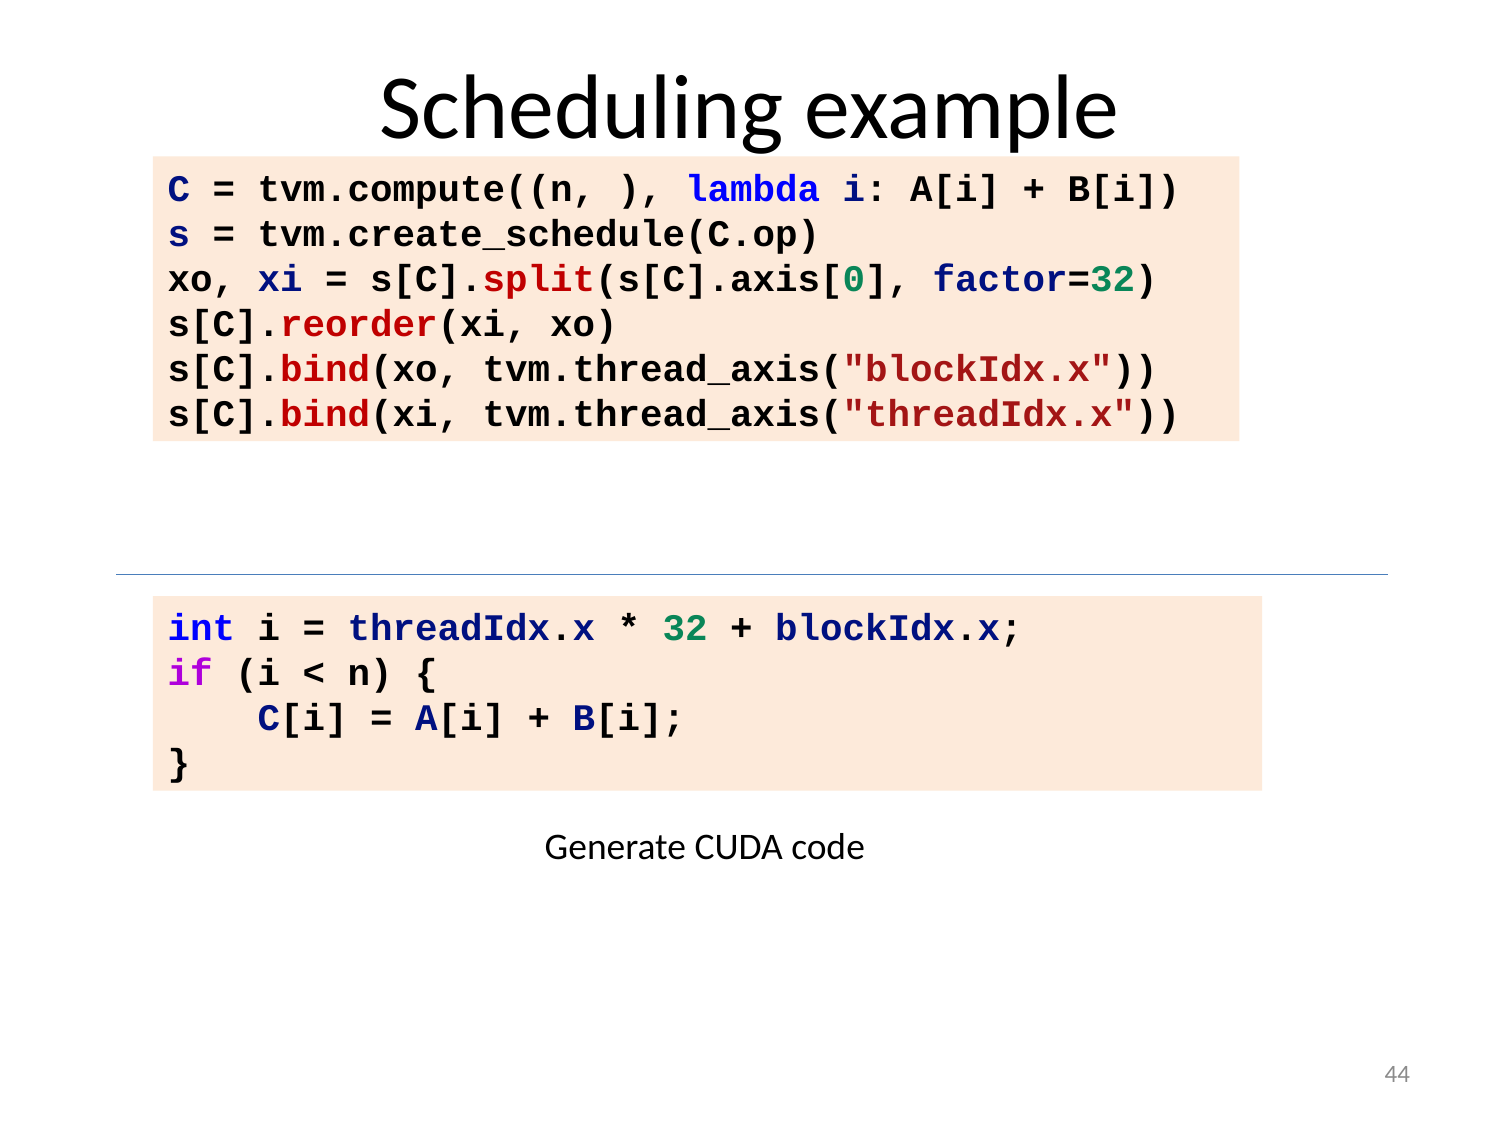

Scheduling example
C = tvm.compute((n, ), lambda i: A[i] + B[i])
s = tvm.create_schedule(C.op)
xo, xi = s[C].split(s[C].axis[0], factor=32)
s[C].reorder(xi, xo)
s[C].bind(xo, tvm.thread_axis("blockIdx.x"))
s[C].bind(xi, tvm.thread_axis("threadIdx.x"))
int i = threadIdx.x * 32 + blockIdx.x;
if (i < n) {
    C[i] = A[i] + B[i];
}
Generate CUDA code
44